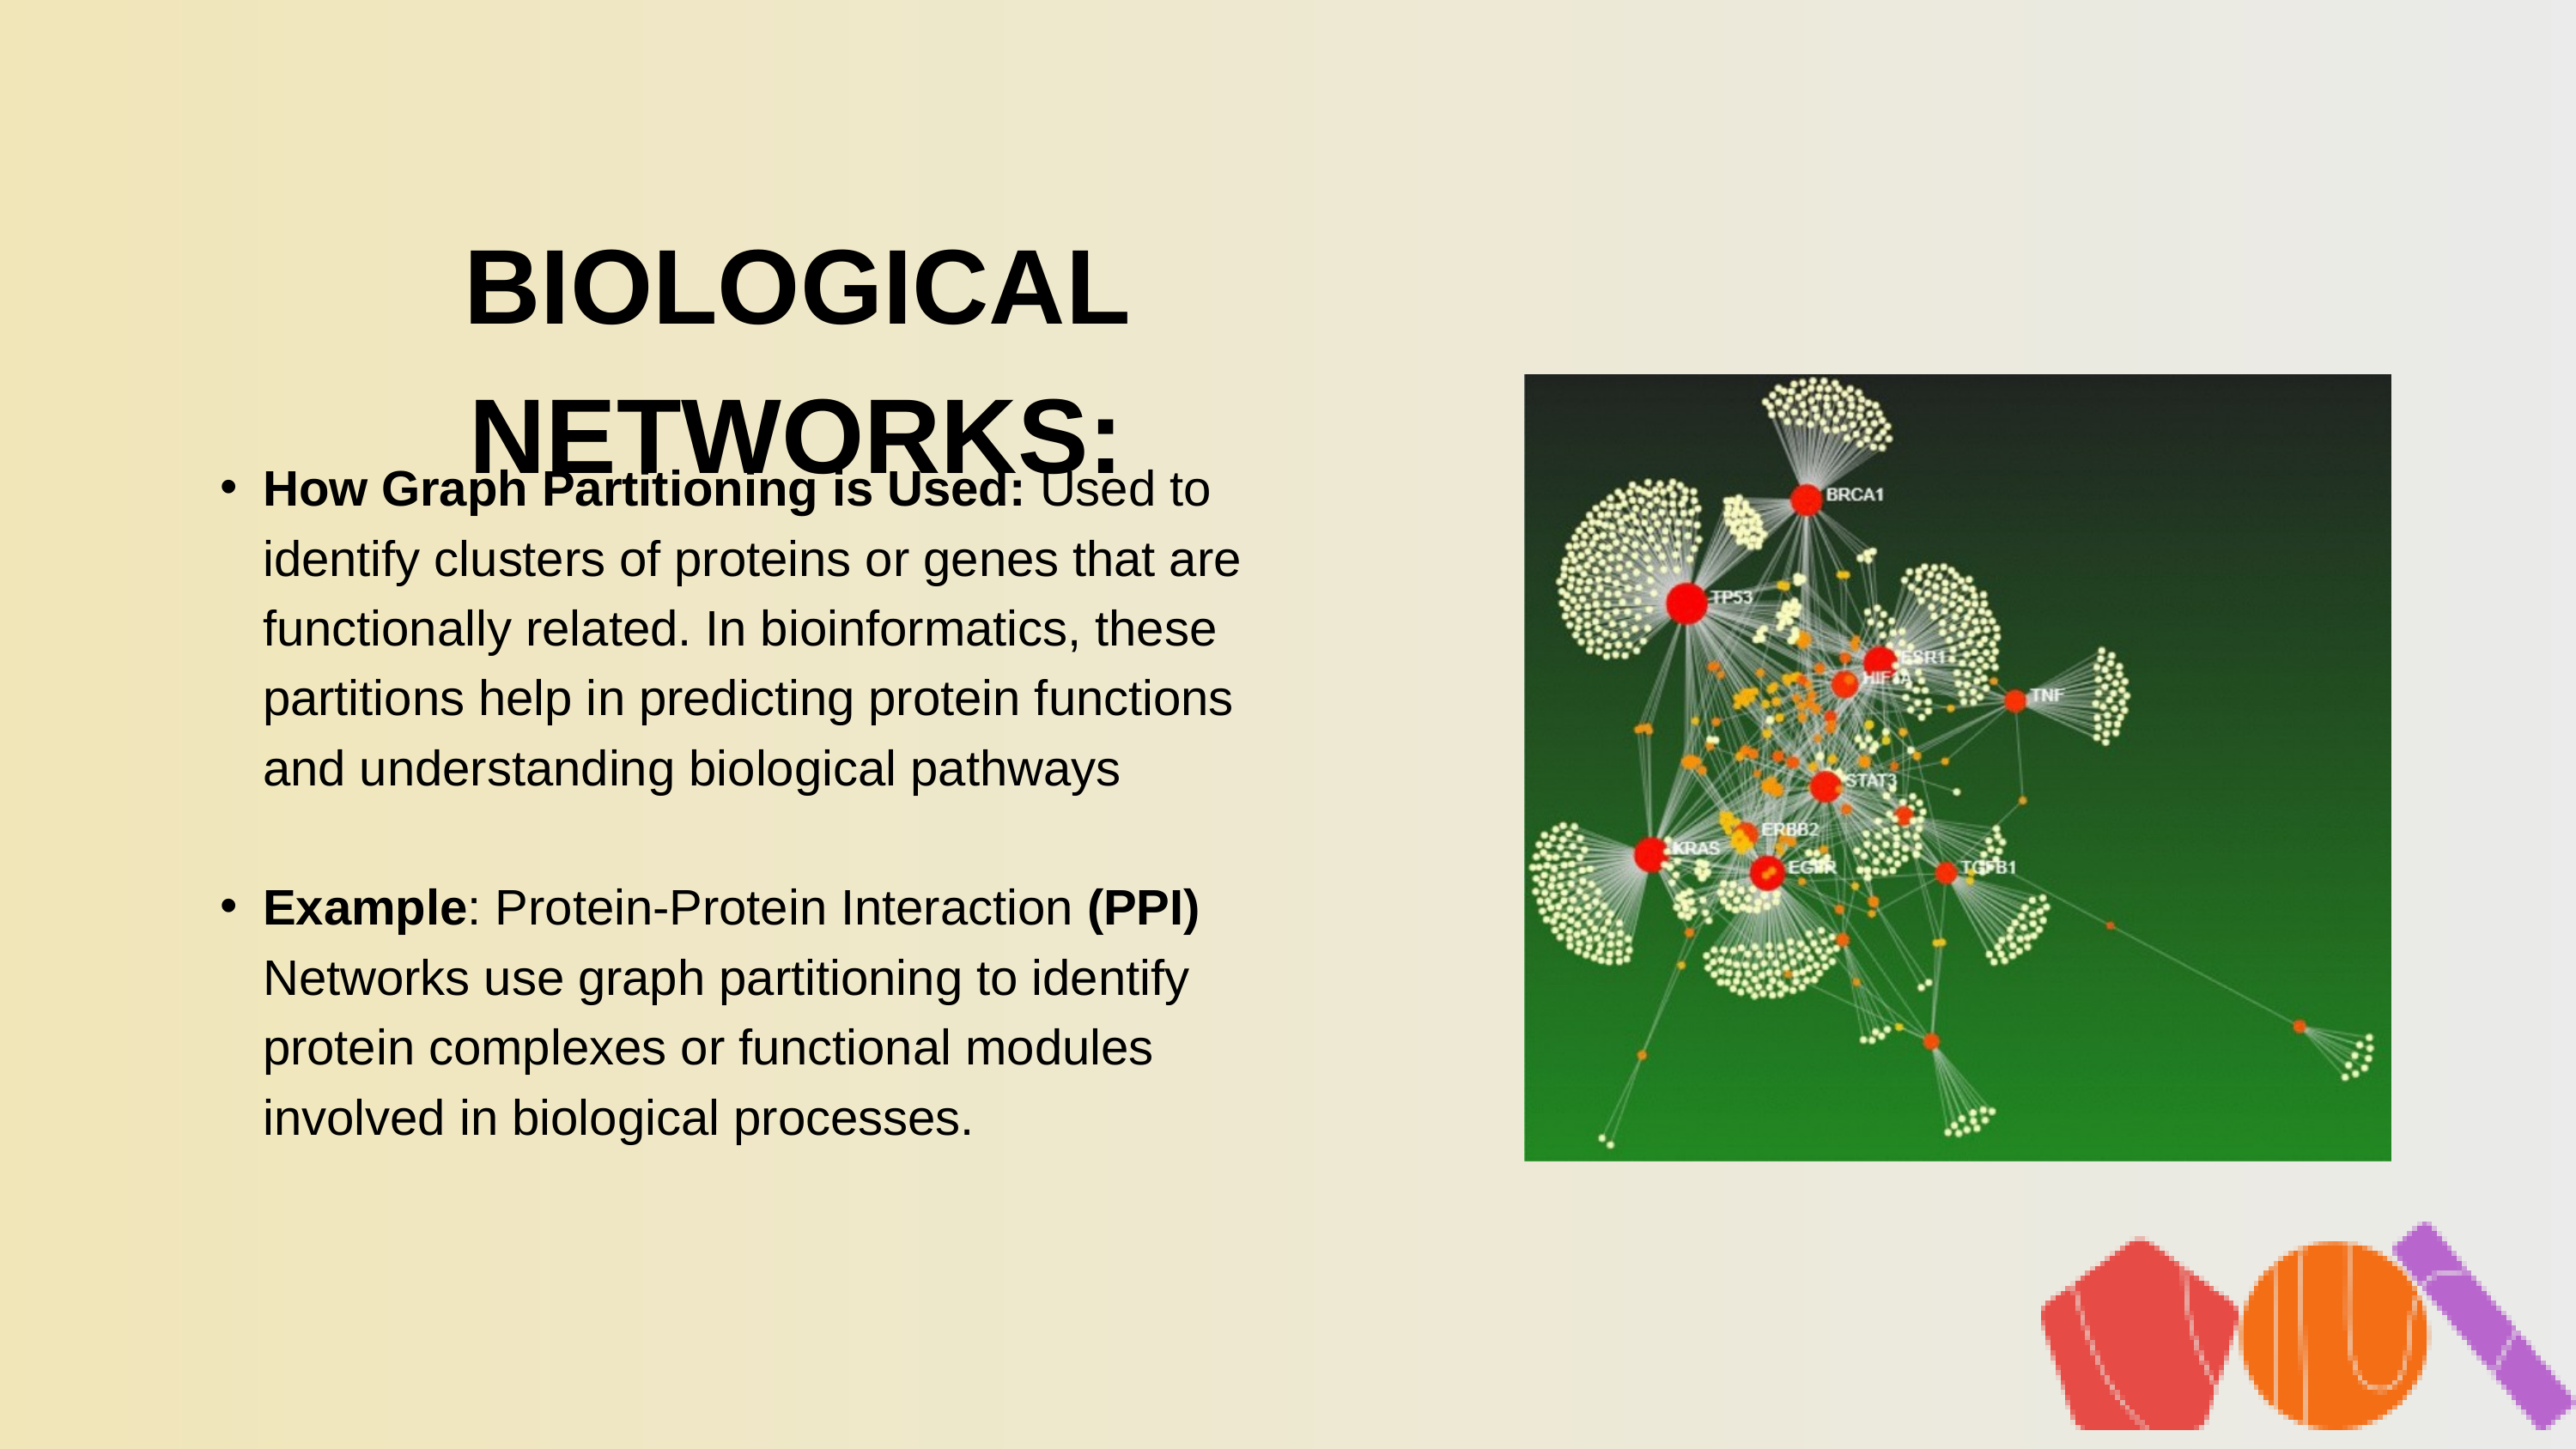

BIOLOGICAL NETWORKS:

How Graph Partitioning is Used: Used to identify clusters of proteins or genes that are functionally related. In bioinformatics, these partitions help in predicting protein functions and understanding biological pathways

Example: Protein-Protein Interaction (PPI) Networks use graph partitioning to identify protein complexes or functional modules involved in biological processes.